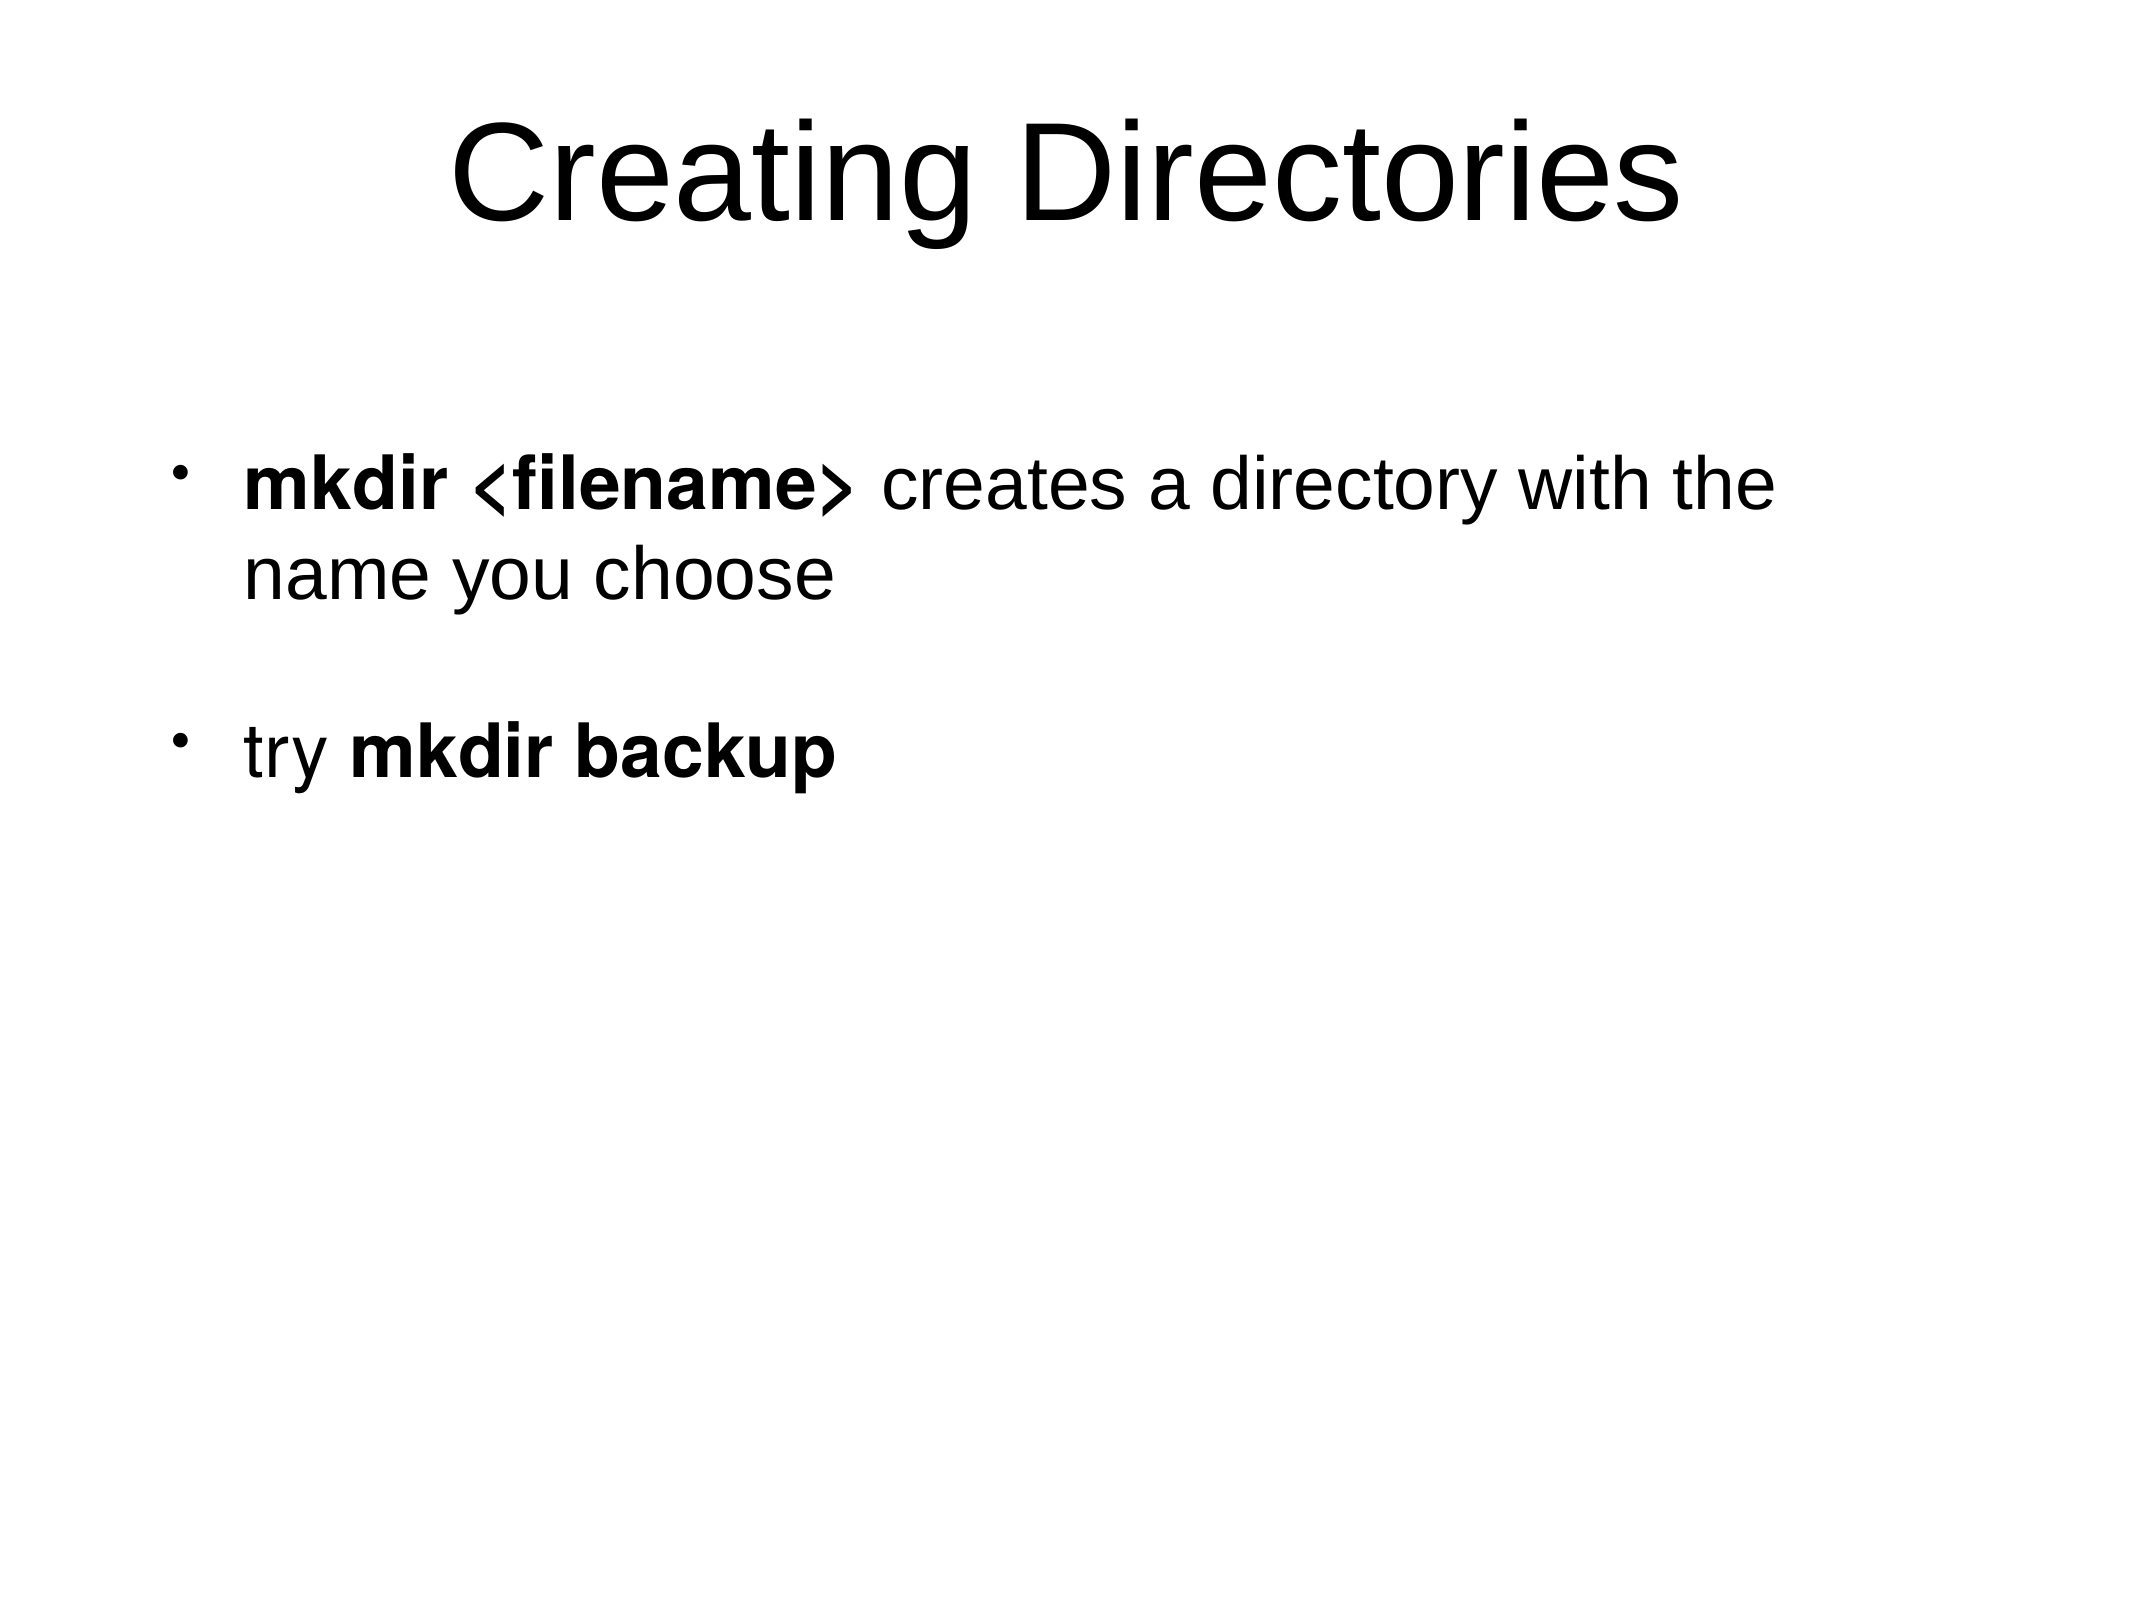

Creating Directories
mkdir <filename> creates a directory with the name you choose
try mkdir backup